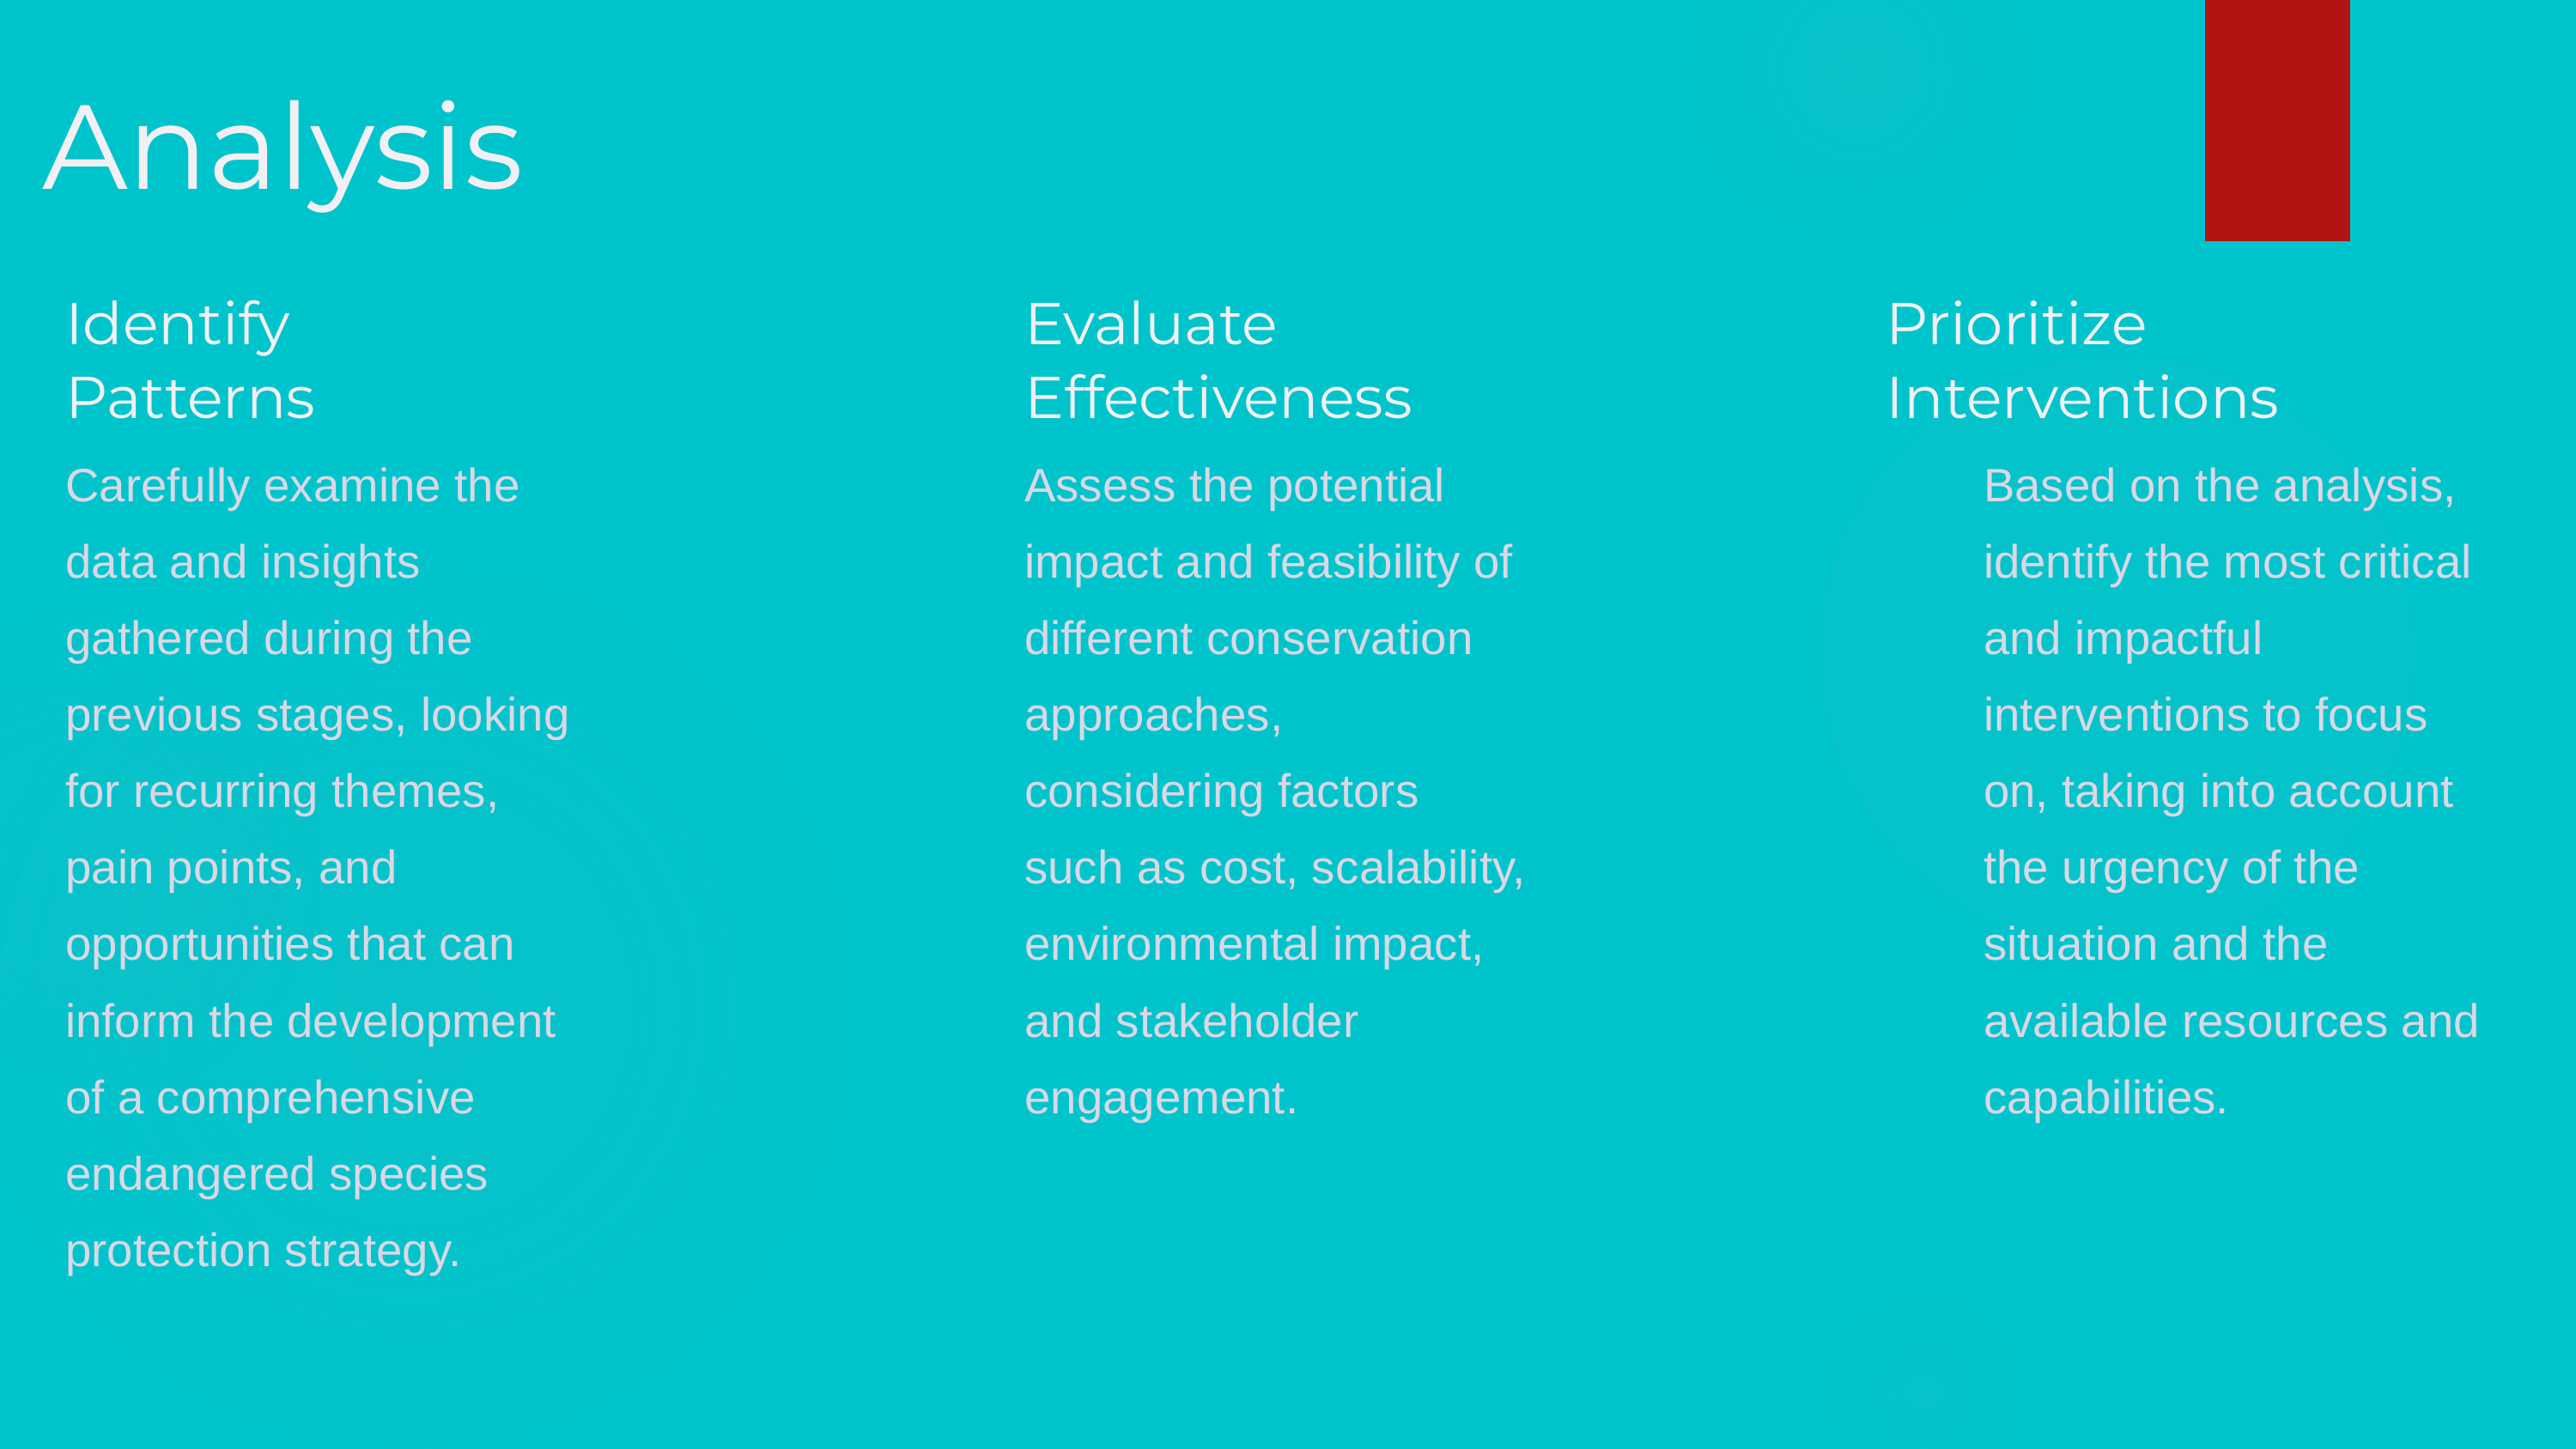

Analysis
Identify Patterns
Evaluate Effectiveness
Prioritize Interventions

Carefully examine the data and insights gathered during the previous stages, looking for recurring themes, pain points, and opportunities that can inform the development of a comprehensive endangered species protection strategy.
Assess the potential impact and feasibility of different conservation approaches, considering factors such as cost, scalability, environmental impact, and stakeholder engagement.
Based on the analysis, identify the most critical and impactful interventions to focus on, taking into account the urgency of the situation and the available resources and capabilities.